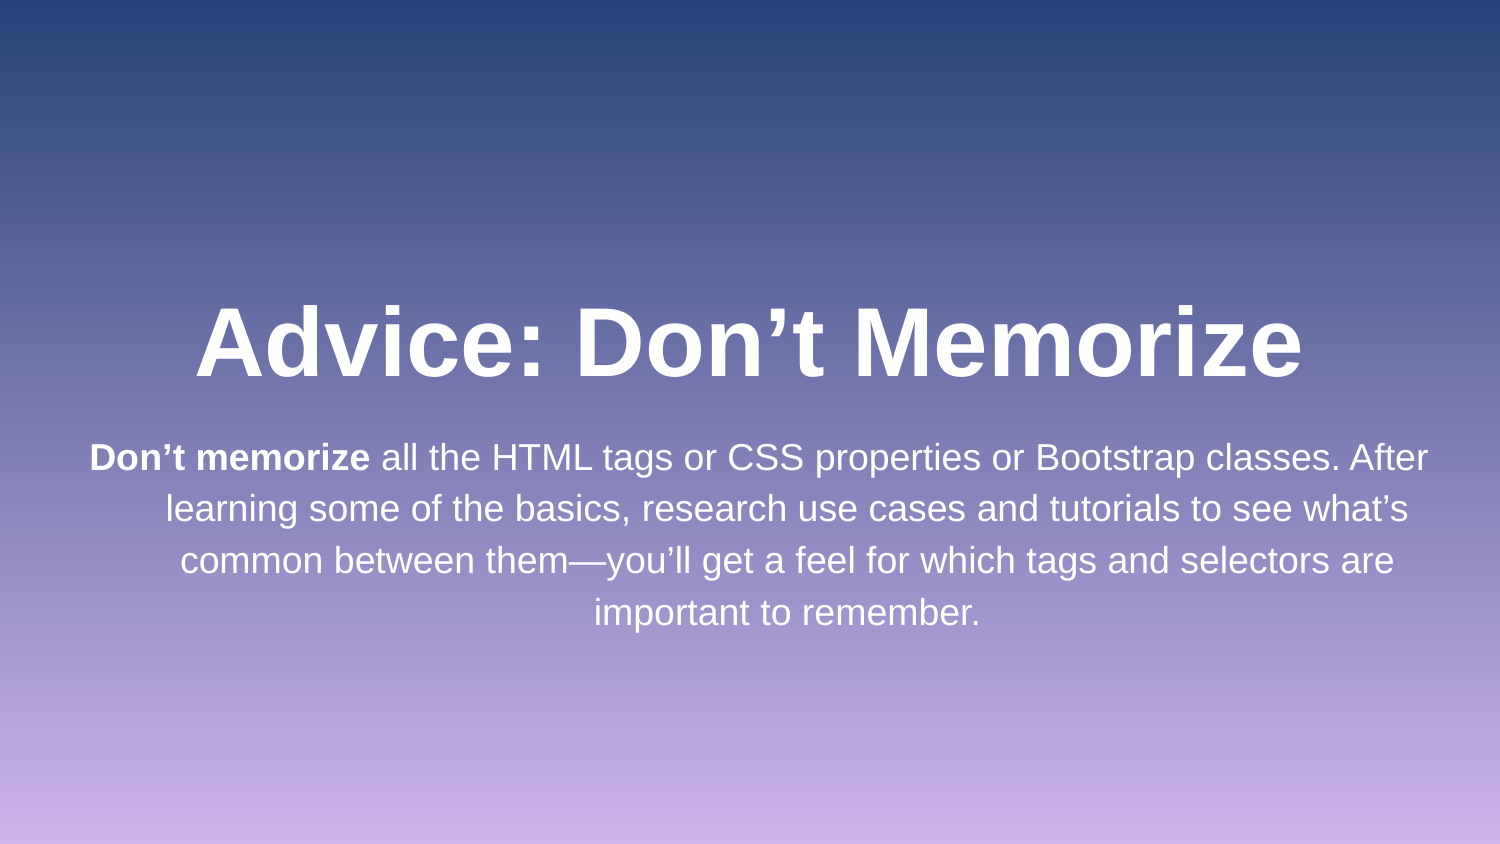

# Advice: Don’t Memorize
Don’t memorize all the HTML tags or CSS properties or Bootstrap classes. After learning some of the basics, research use cases and tutorials to see what’s common between them—you’ll get a feel for which tags and selectors are important to remember.